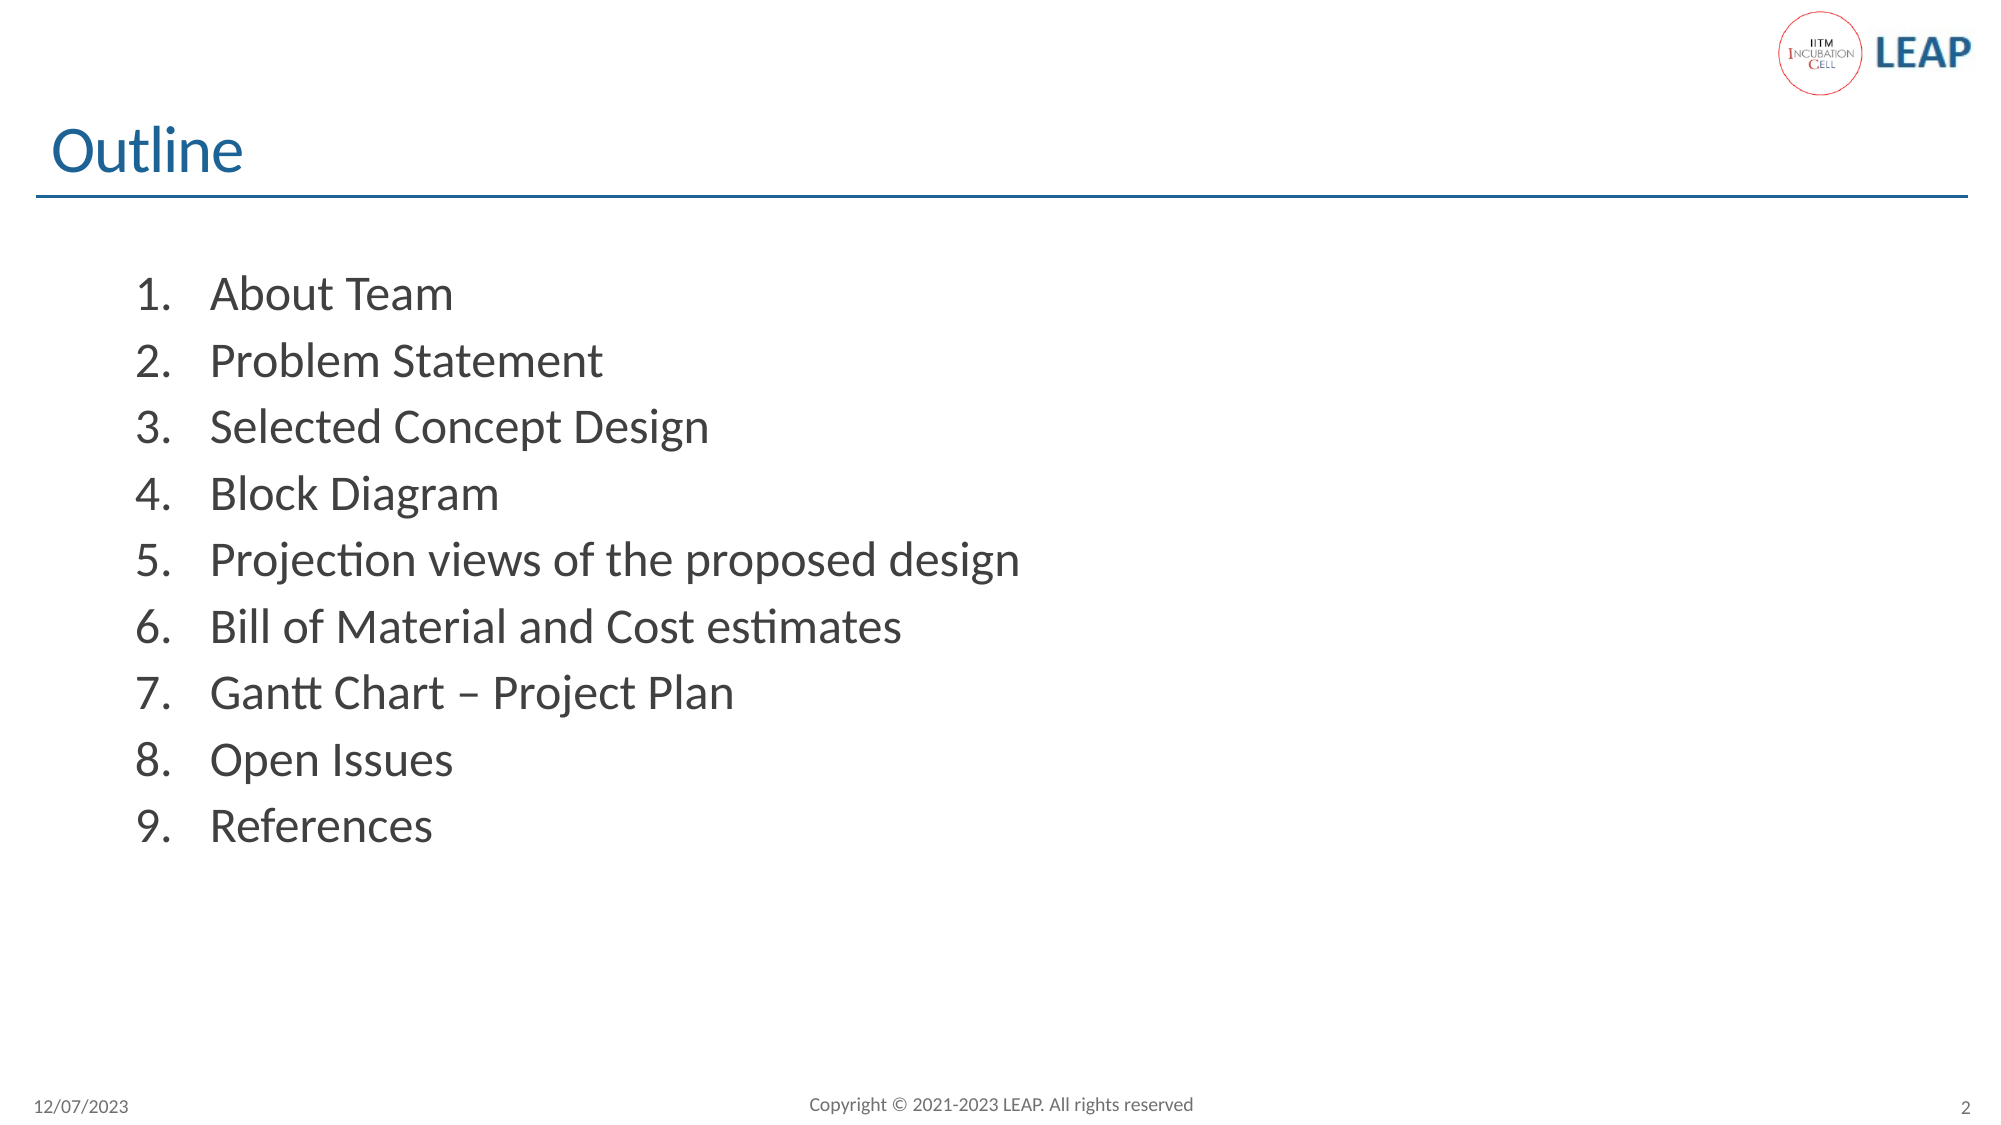

# Outline
About Team
Problem Statement
Selected Concept Design
Block Diagram
Projection views of the proposed design
Bill of Material and Cost estimates
Gantt Chart – Project Plan
Open Issues
References

Copyright © 2021-2023 LEAP. All rights reserved
12/07/2023
2